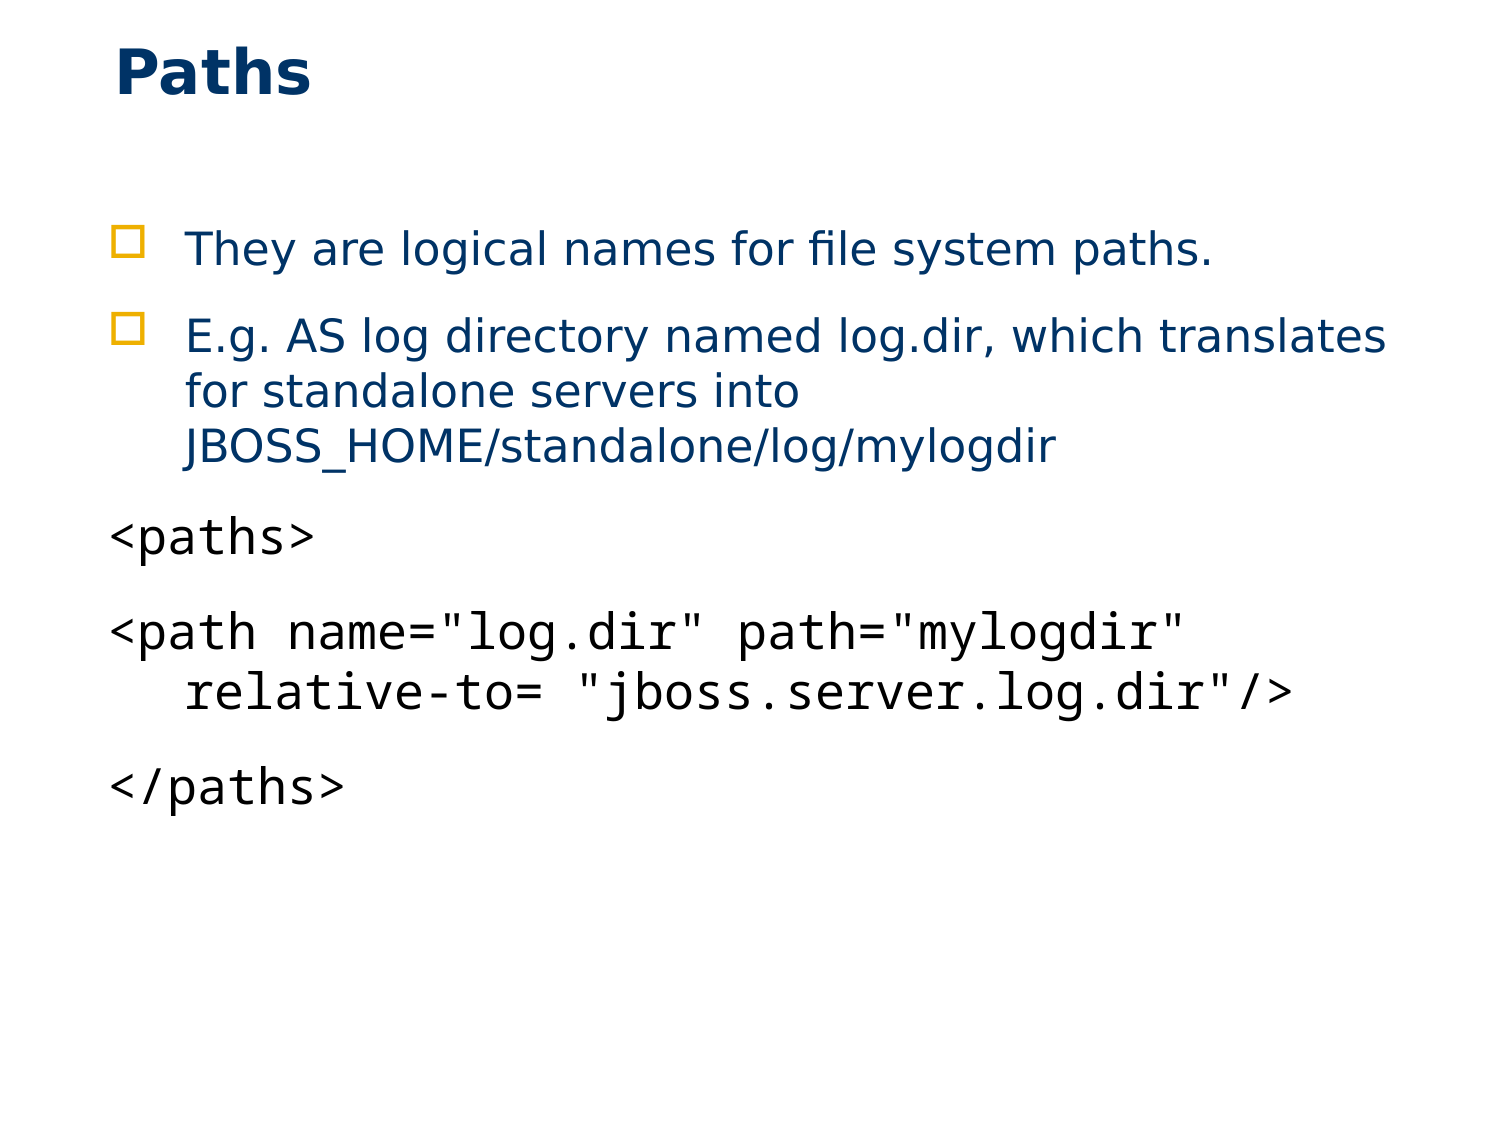

# Paths
They are logical names for file system paths.
E.g. AS log directory named log.dir, which translates for standalone servers into JBOSS_HOME/standalone/log/mylogdir
<paths>
<path name="log.dir" path="mylogdir" relative-to= "jboss.server.log.dir"/>
</paths>